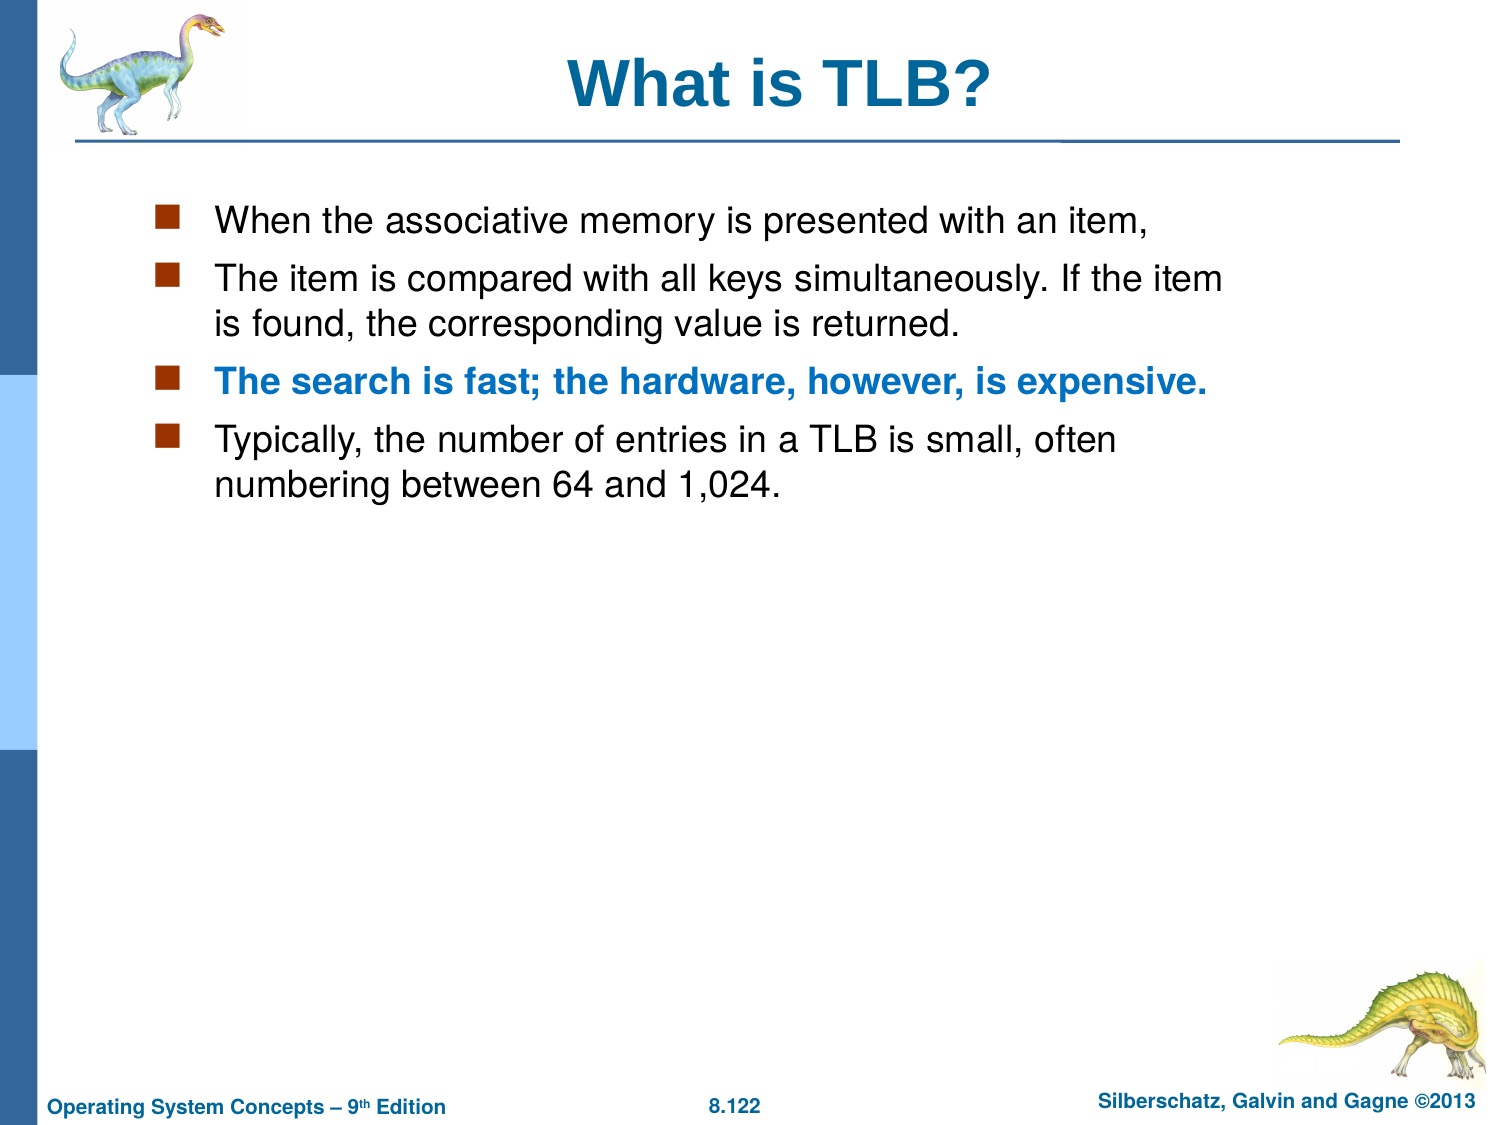

# What is TLB?
When the associative memory is presented with an item,
The item is compared with all keys simultaneously. If the item is found, the corresponding value is returned.
The search is fast; the hardware, however, is expensive.
Typically, the number of entries in a TLB is small, often numbering between 64 and 1,024.